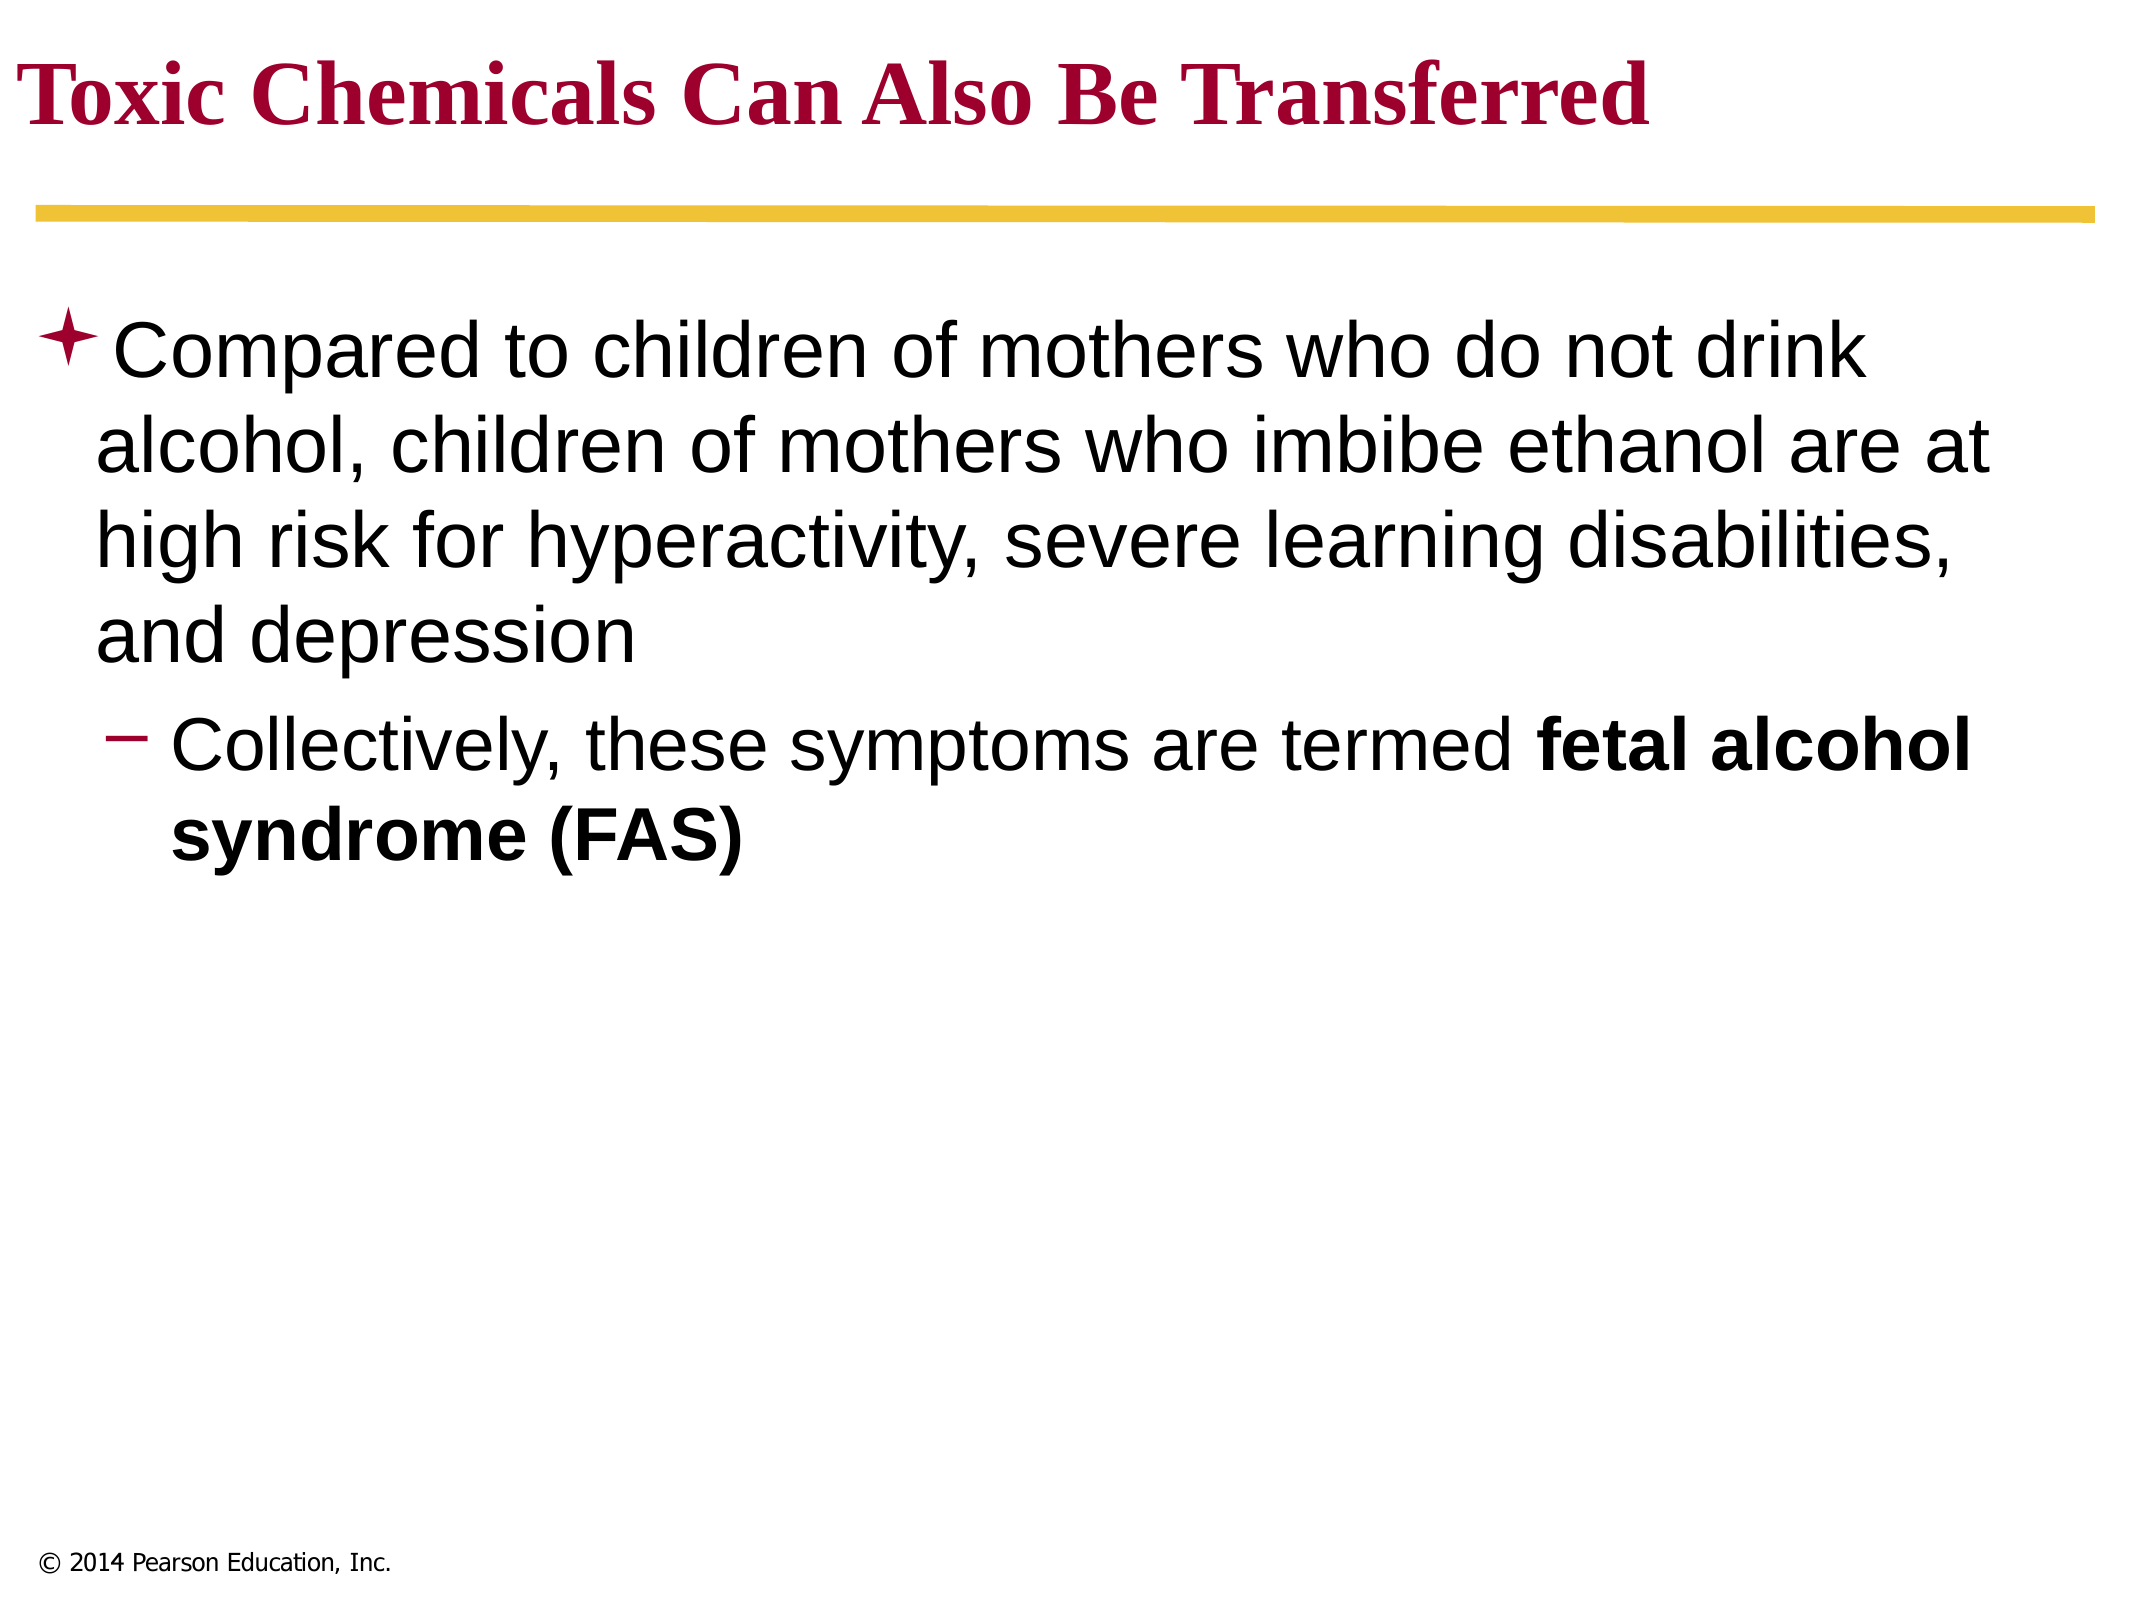

Toxic Chemicals Can Also Be Transferred

Compared to children of mothers who do not drink alcohol, children of mothers who imbibe ethanol are at high risk for hyperactivity, severe learning disabilities, and depression
Collectively, these symptoms are termed fetal alcohol syndrome (FAS)